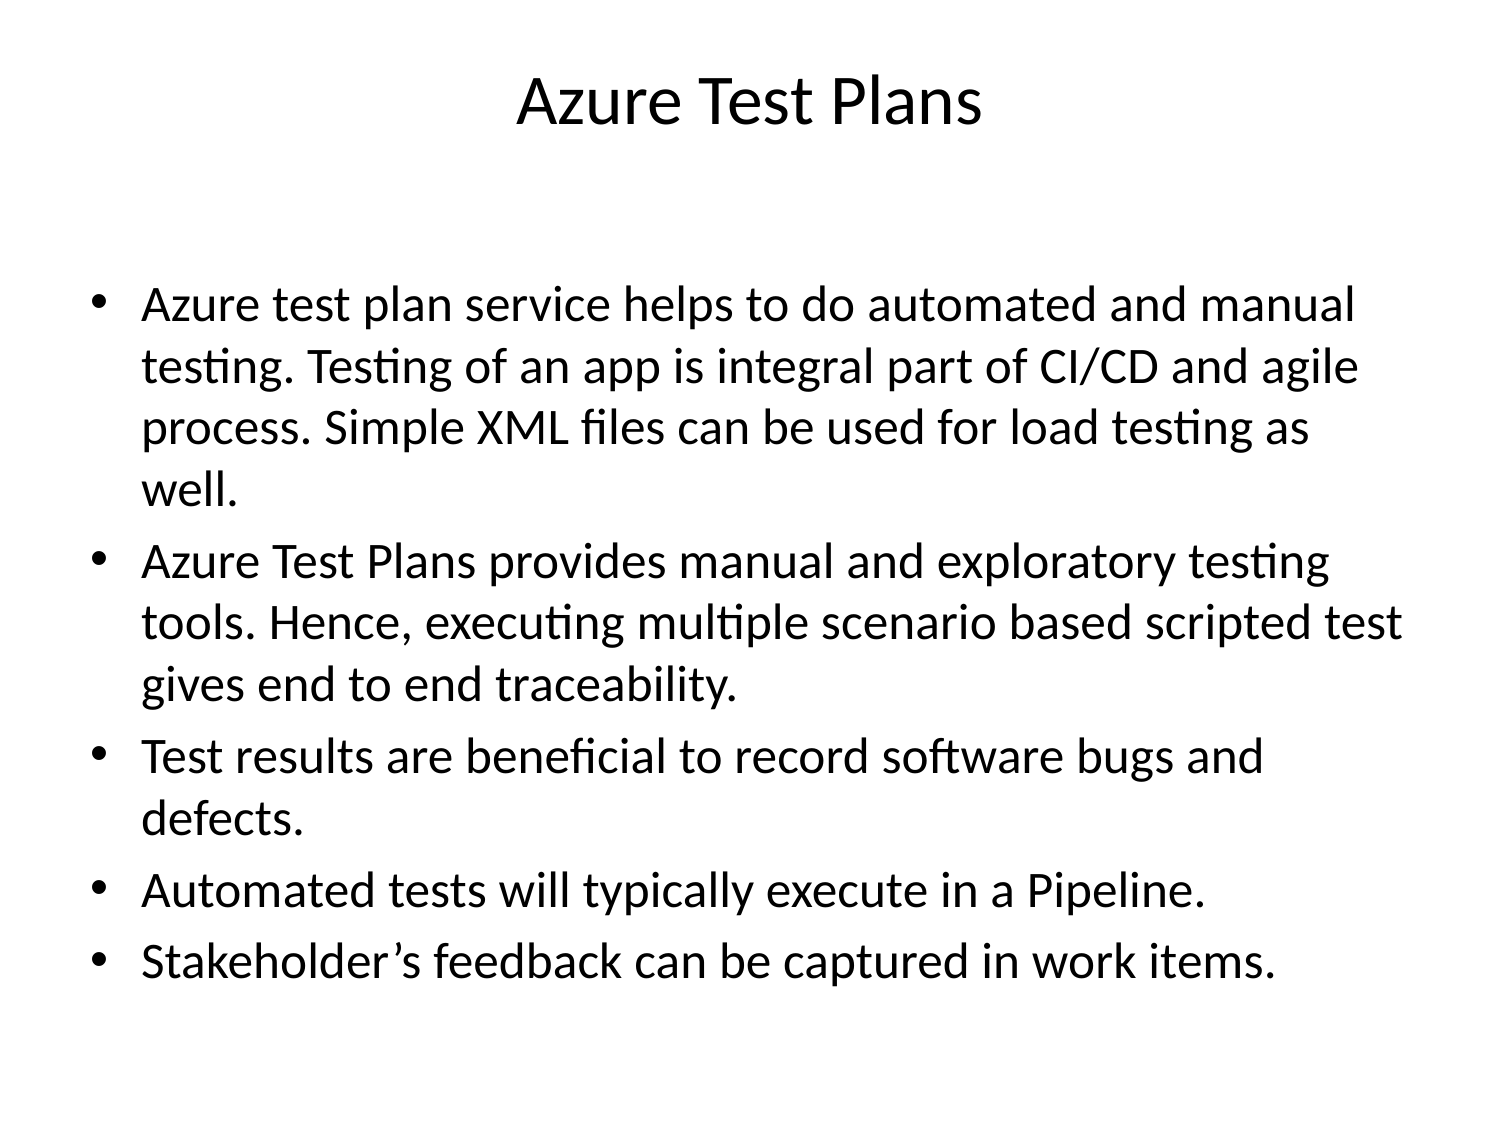

# Azure Test Plans
Azure test plan service helps to do automated and manual testing. Testing of an app is integral part of CI/CD and agile process. Simple XML files can be used for load testing as well.
Azure Test Plans provides manual and exploratory testing tools. Hence, executing multiple scenario based scripted test gives end to end traceability.
Test results are beneficial to record software bugs and defects.
Automated tests will typically execute in a Pipeline.
Stakeholder’s feedback can be captured in work items.